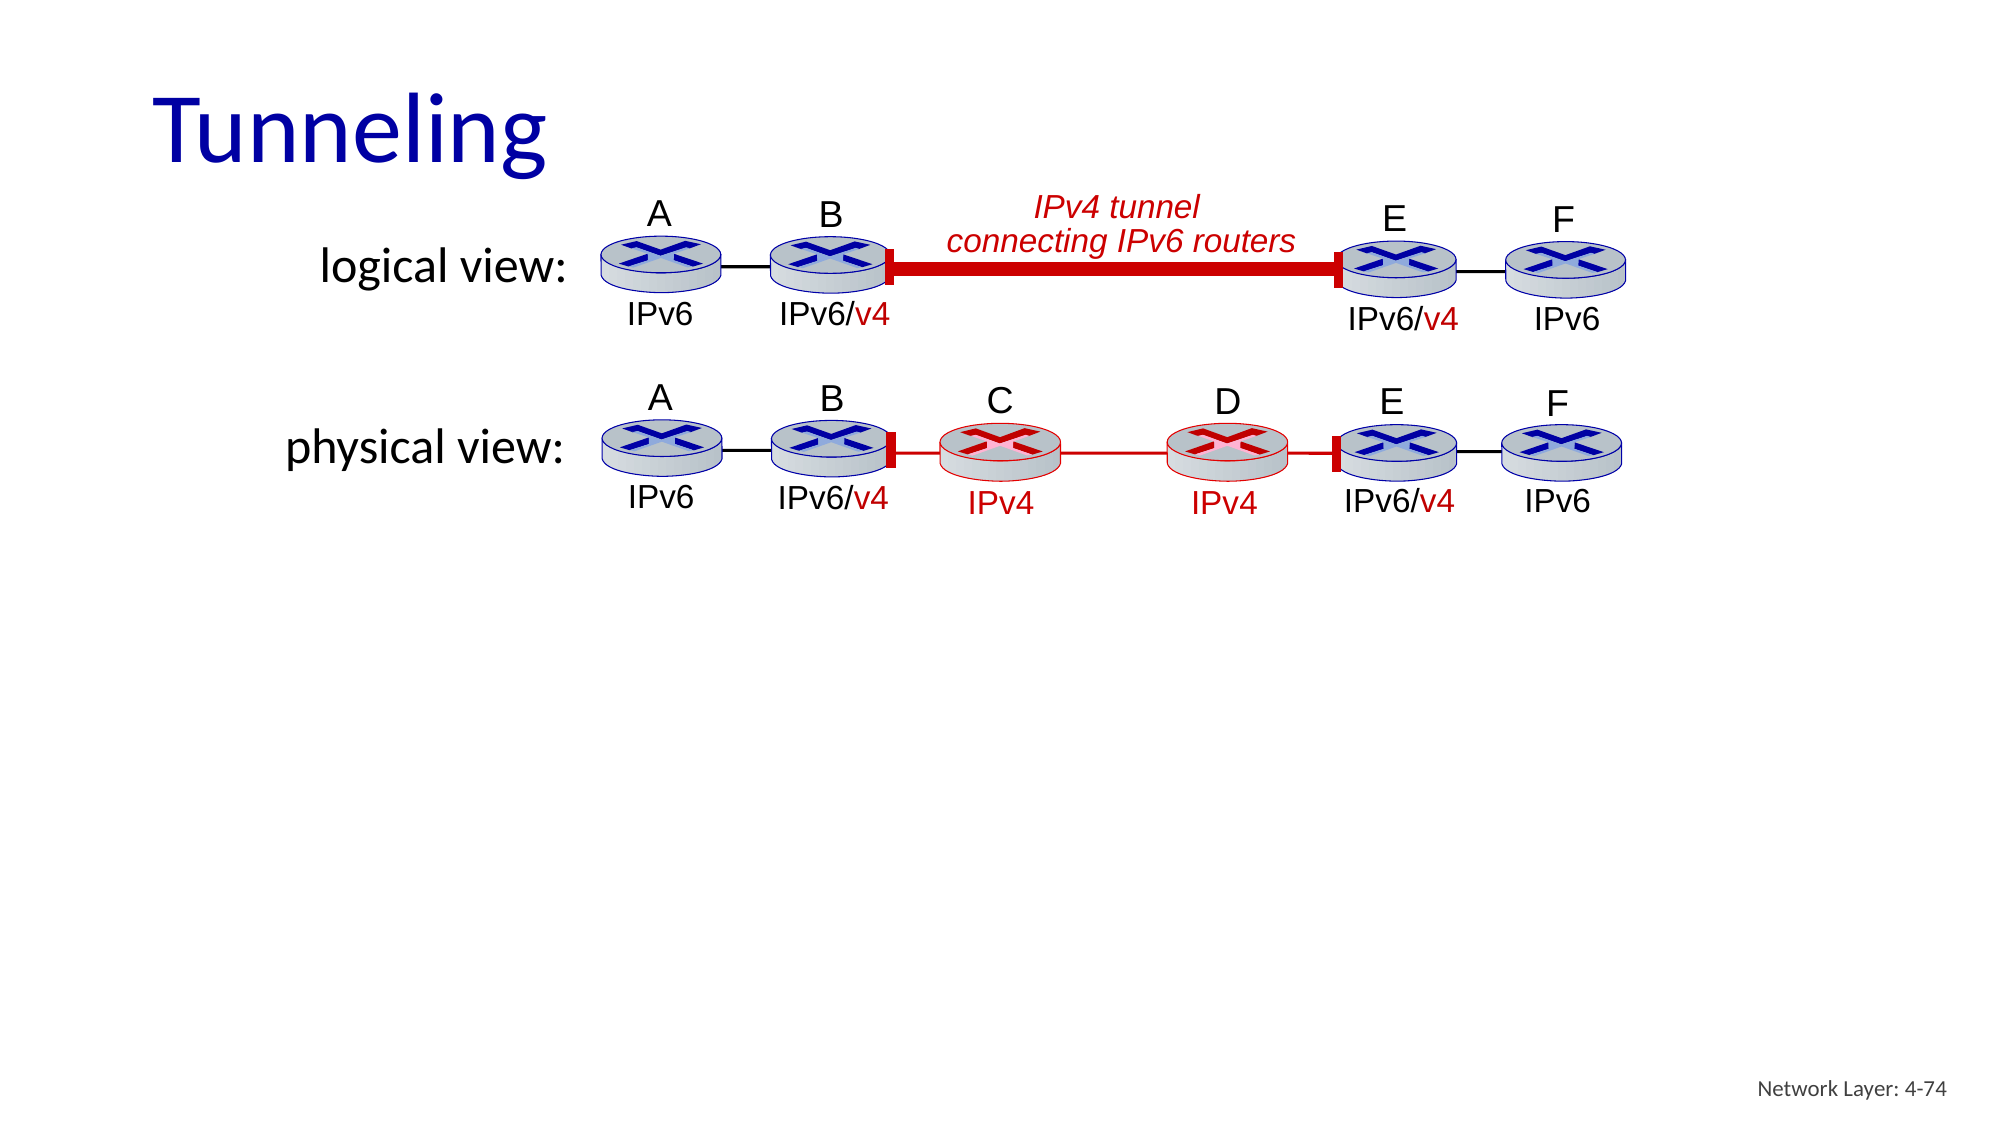

# Tunneling
A
B

IPv6
IPv6/v4
IPv4 tunnel
connecting IPv6 routers
E
F

IPv6/v4
IPv6
logical view:

A
B

IPv6
IPv6/v4
C
D
E
F
physical view:

IPv6/v4
IPv6
IPv4
IPv4
Network Layer: 4-74